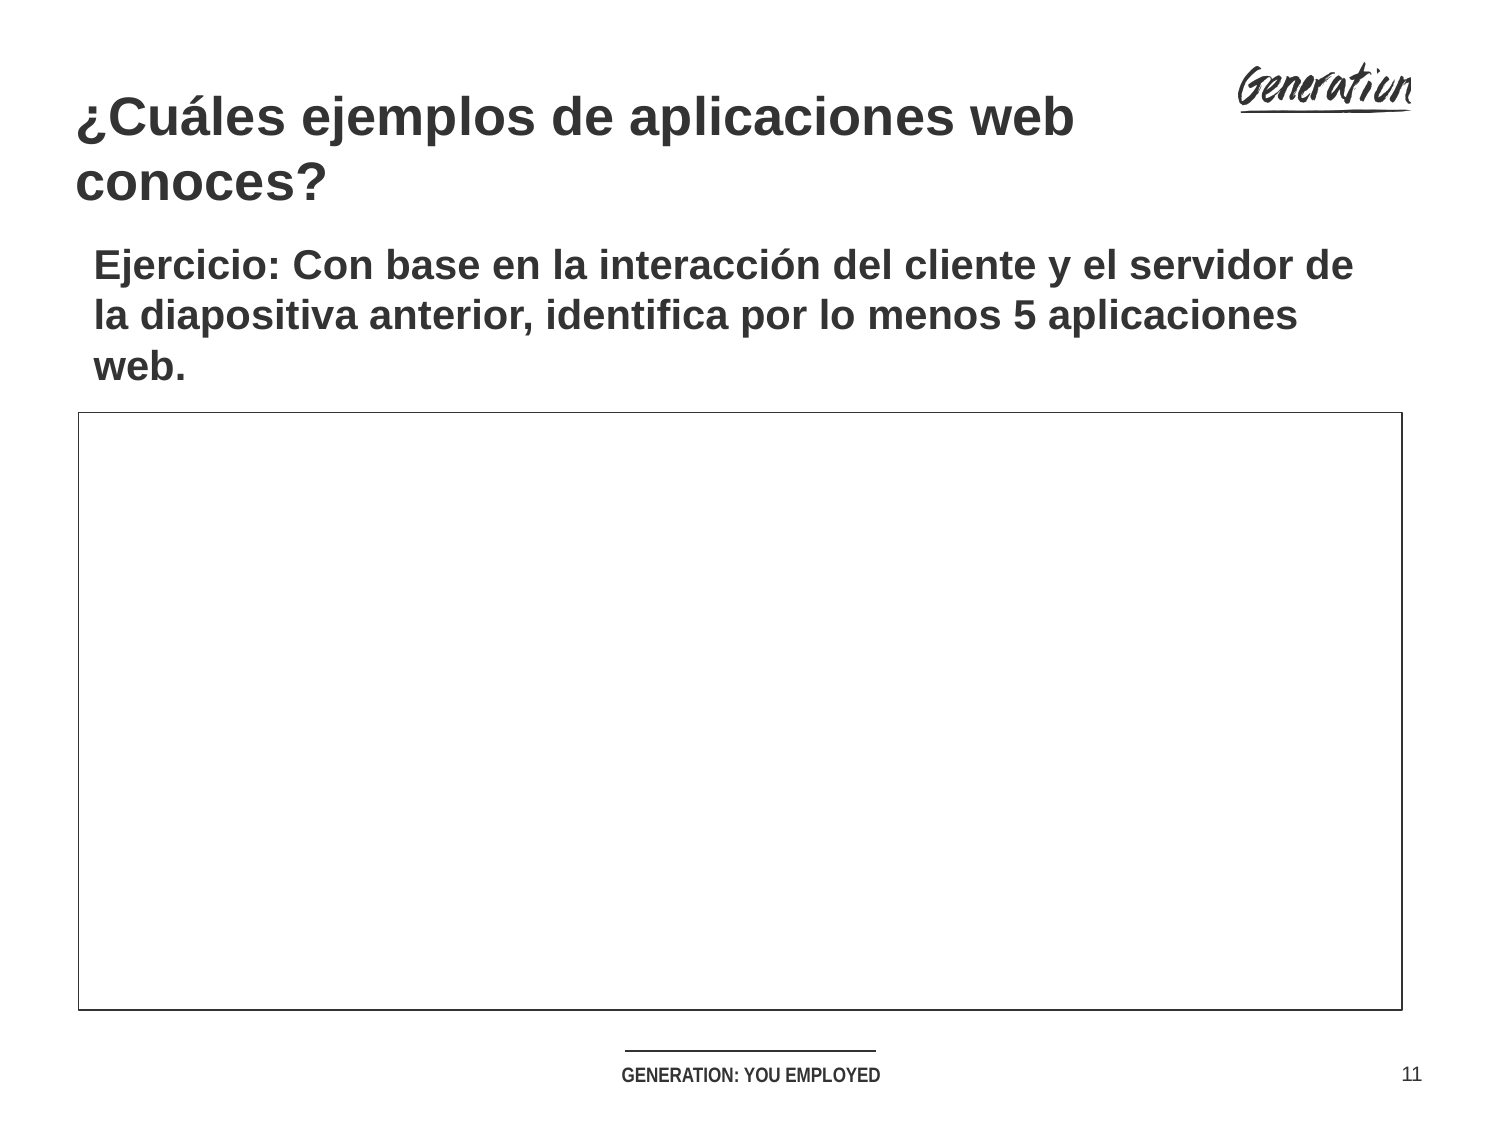

# ¿Cuáles ejemplos de aplicaciones web conoces?
Ejercicio: Con base en la interacción del cliente y el servidor de la diapositiva anterior, identifica por lo menos 5 aplicaciones web.